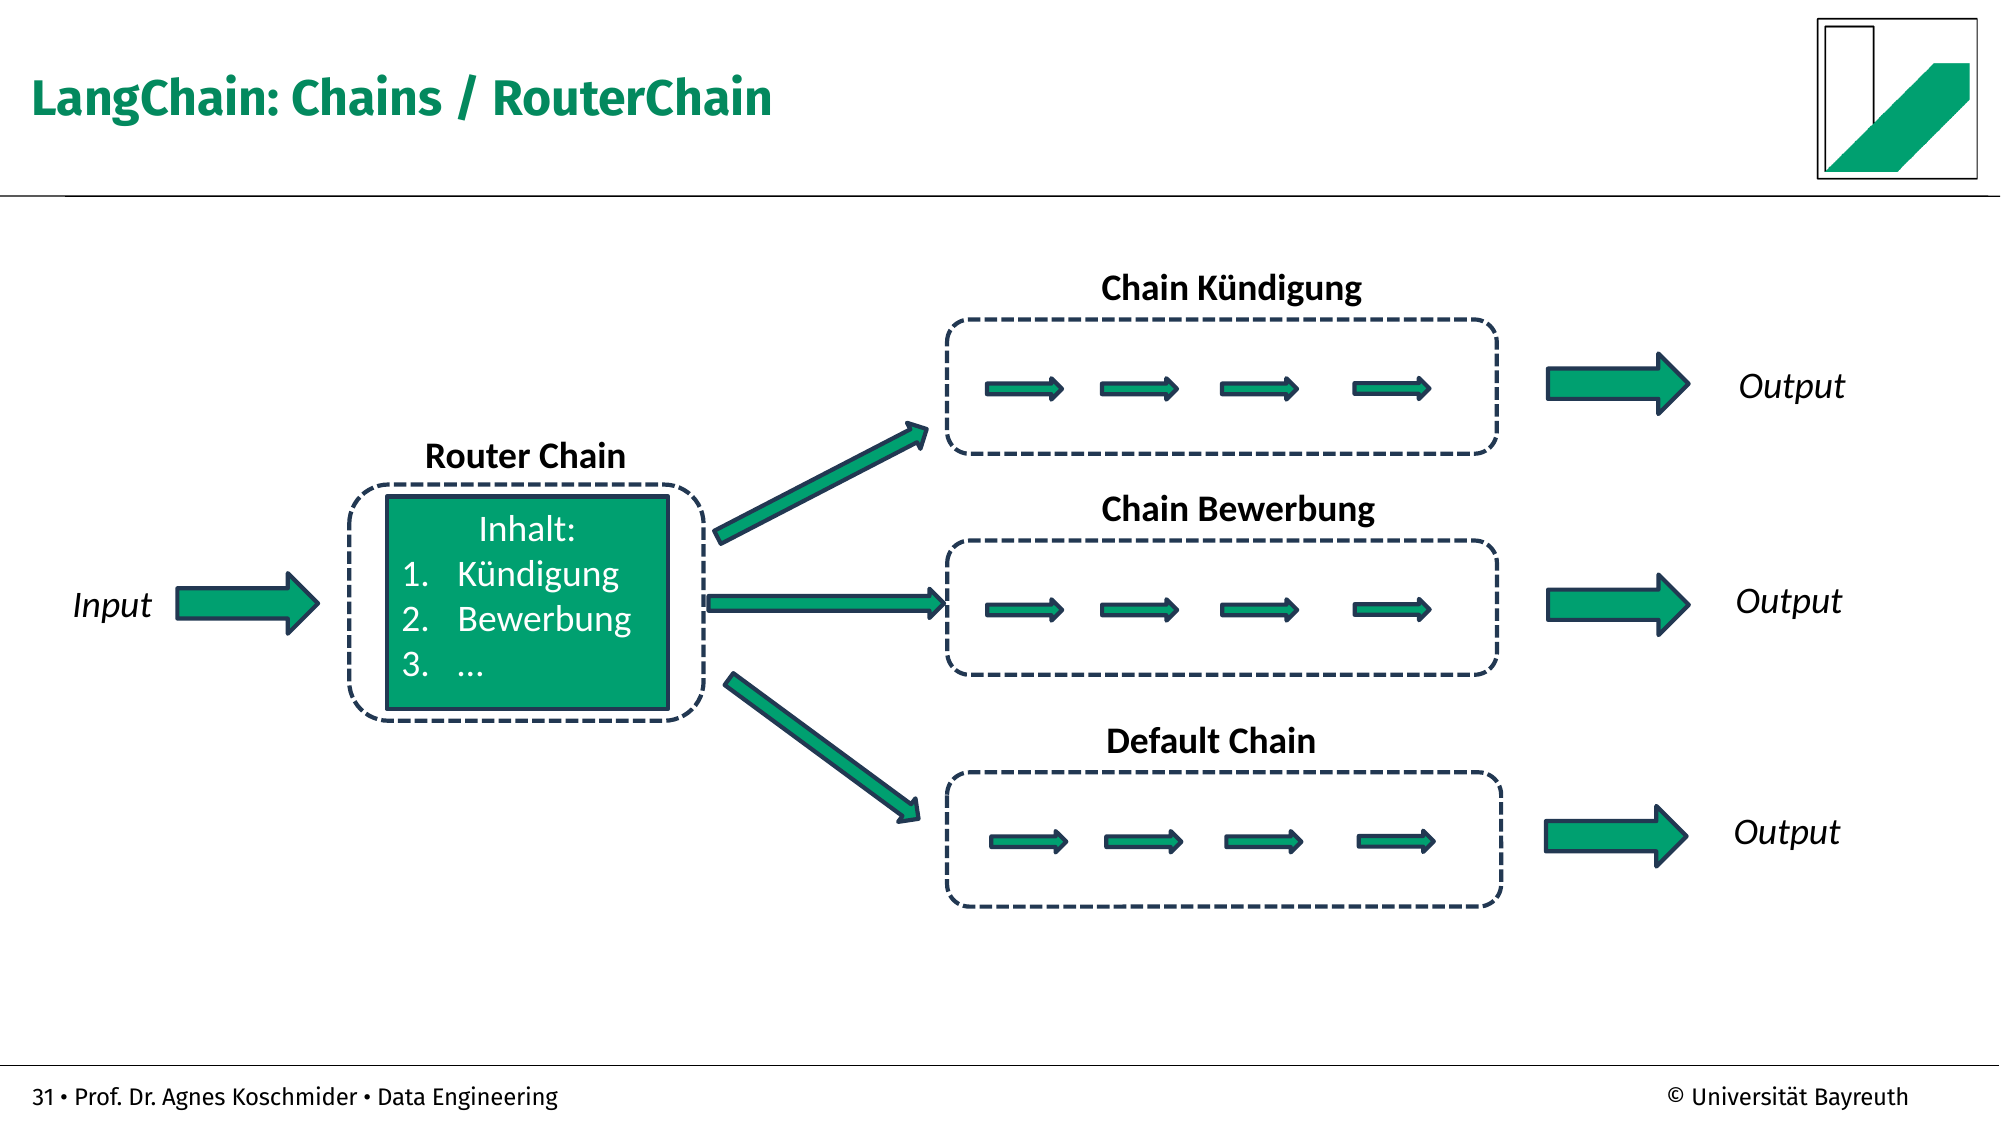

# LangChain: Chains / RouterChain
Chain Kündigung

Output

Router Chain

Chain Bewerbung

Inhalt:
Kündigung
Bewerbung
…

Output
Input

Default Chain

Output

31 • Prof. Dr. Agnes Koschmider • Data Engineering
© Universität Bayreuth